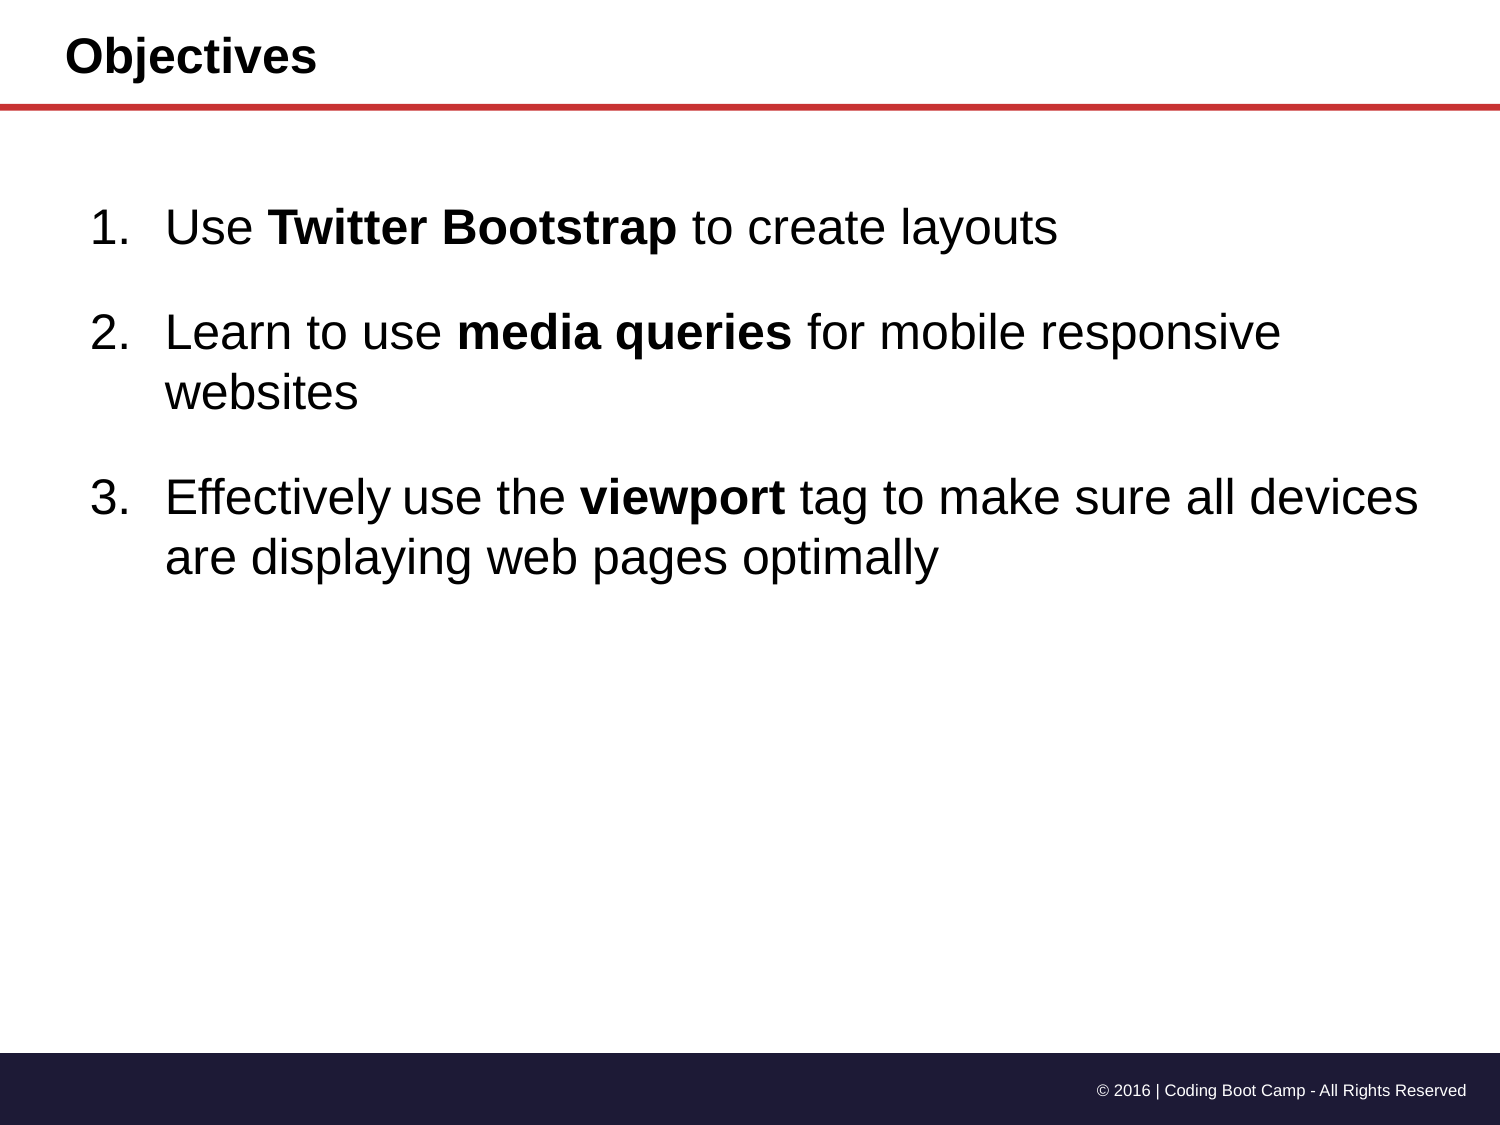

Objectives
Use Twitter Bootstrap to create layouts

Learn to use media queries for mobile responsive websites

Effectively use the viewport tag to make sure all devices are displaying web pages optimally